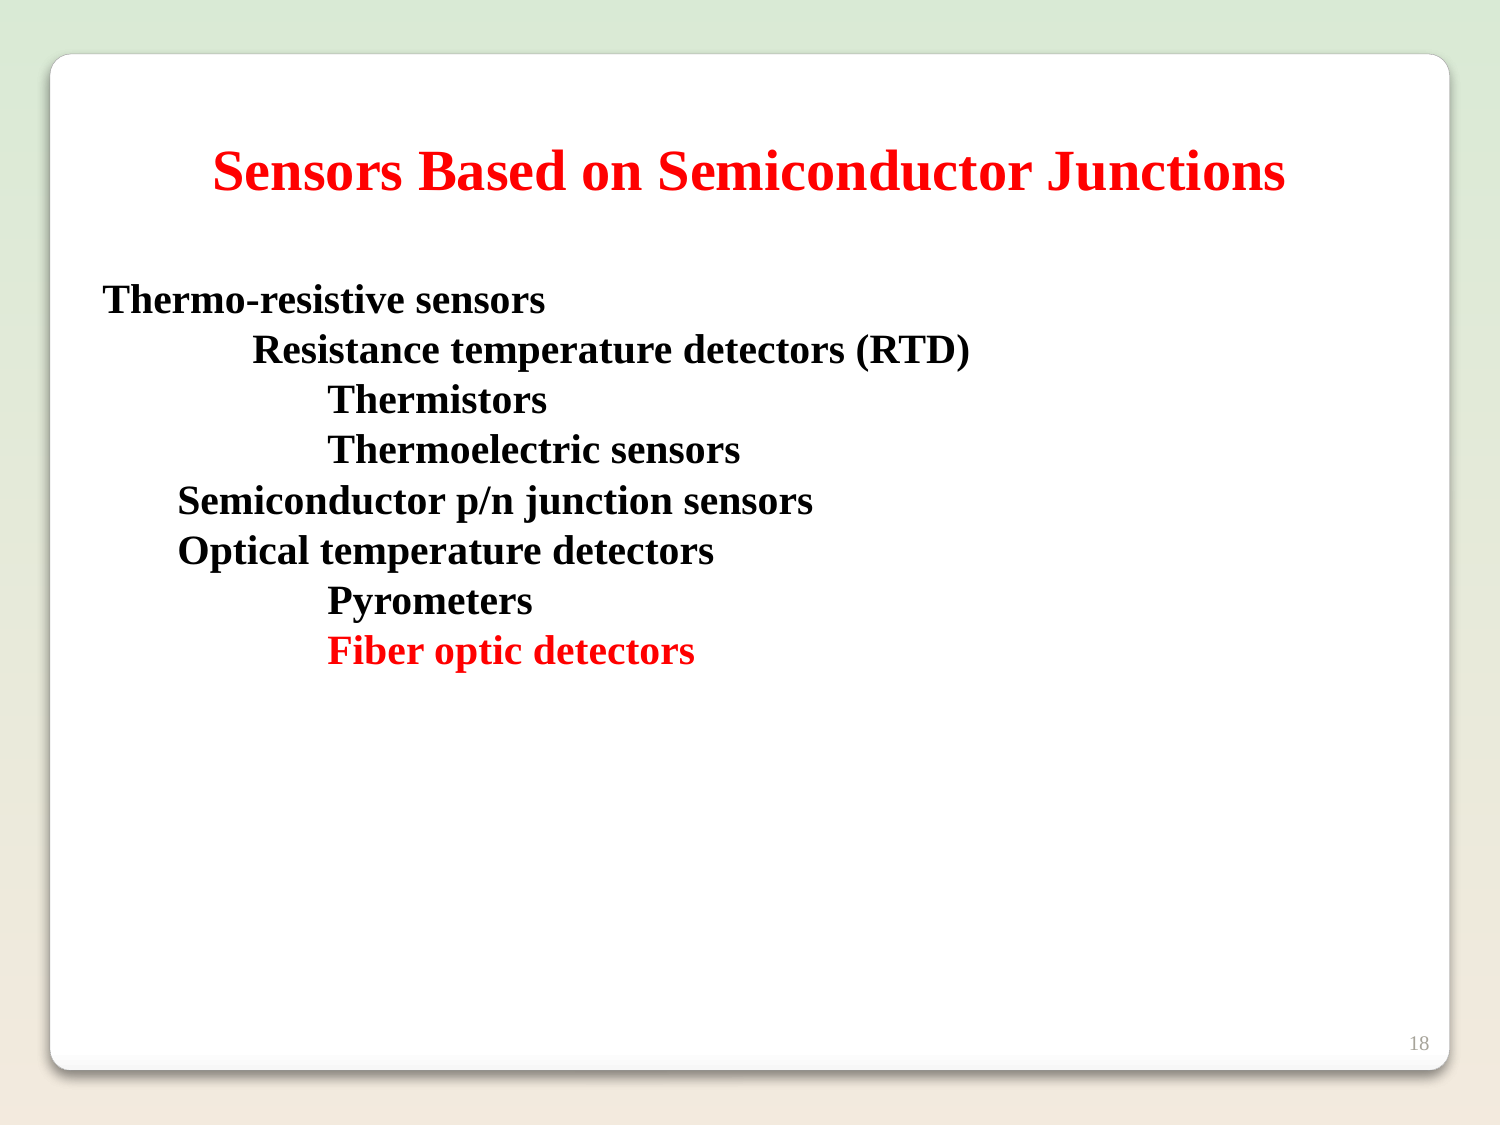

Sensors Based on Semiconductor Junctions

Thermo-resistive sensors
	Resistance temperature detectors (RTD)
	Thermistors
	Thermoelectric sensors
Semiconductor p/n junction sensors
Optical temperature detectors
	Pyrometers
	Fiber optic detectors
18